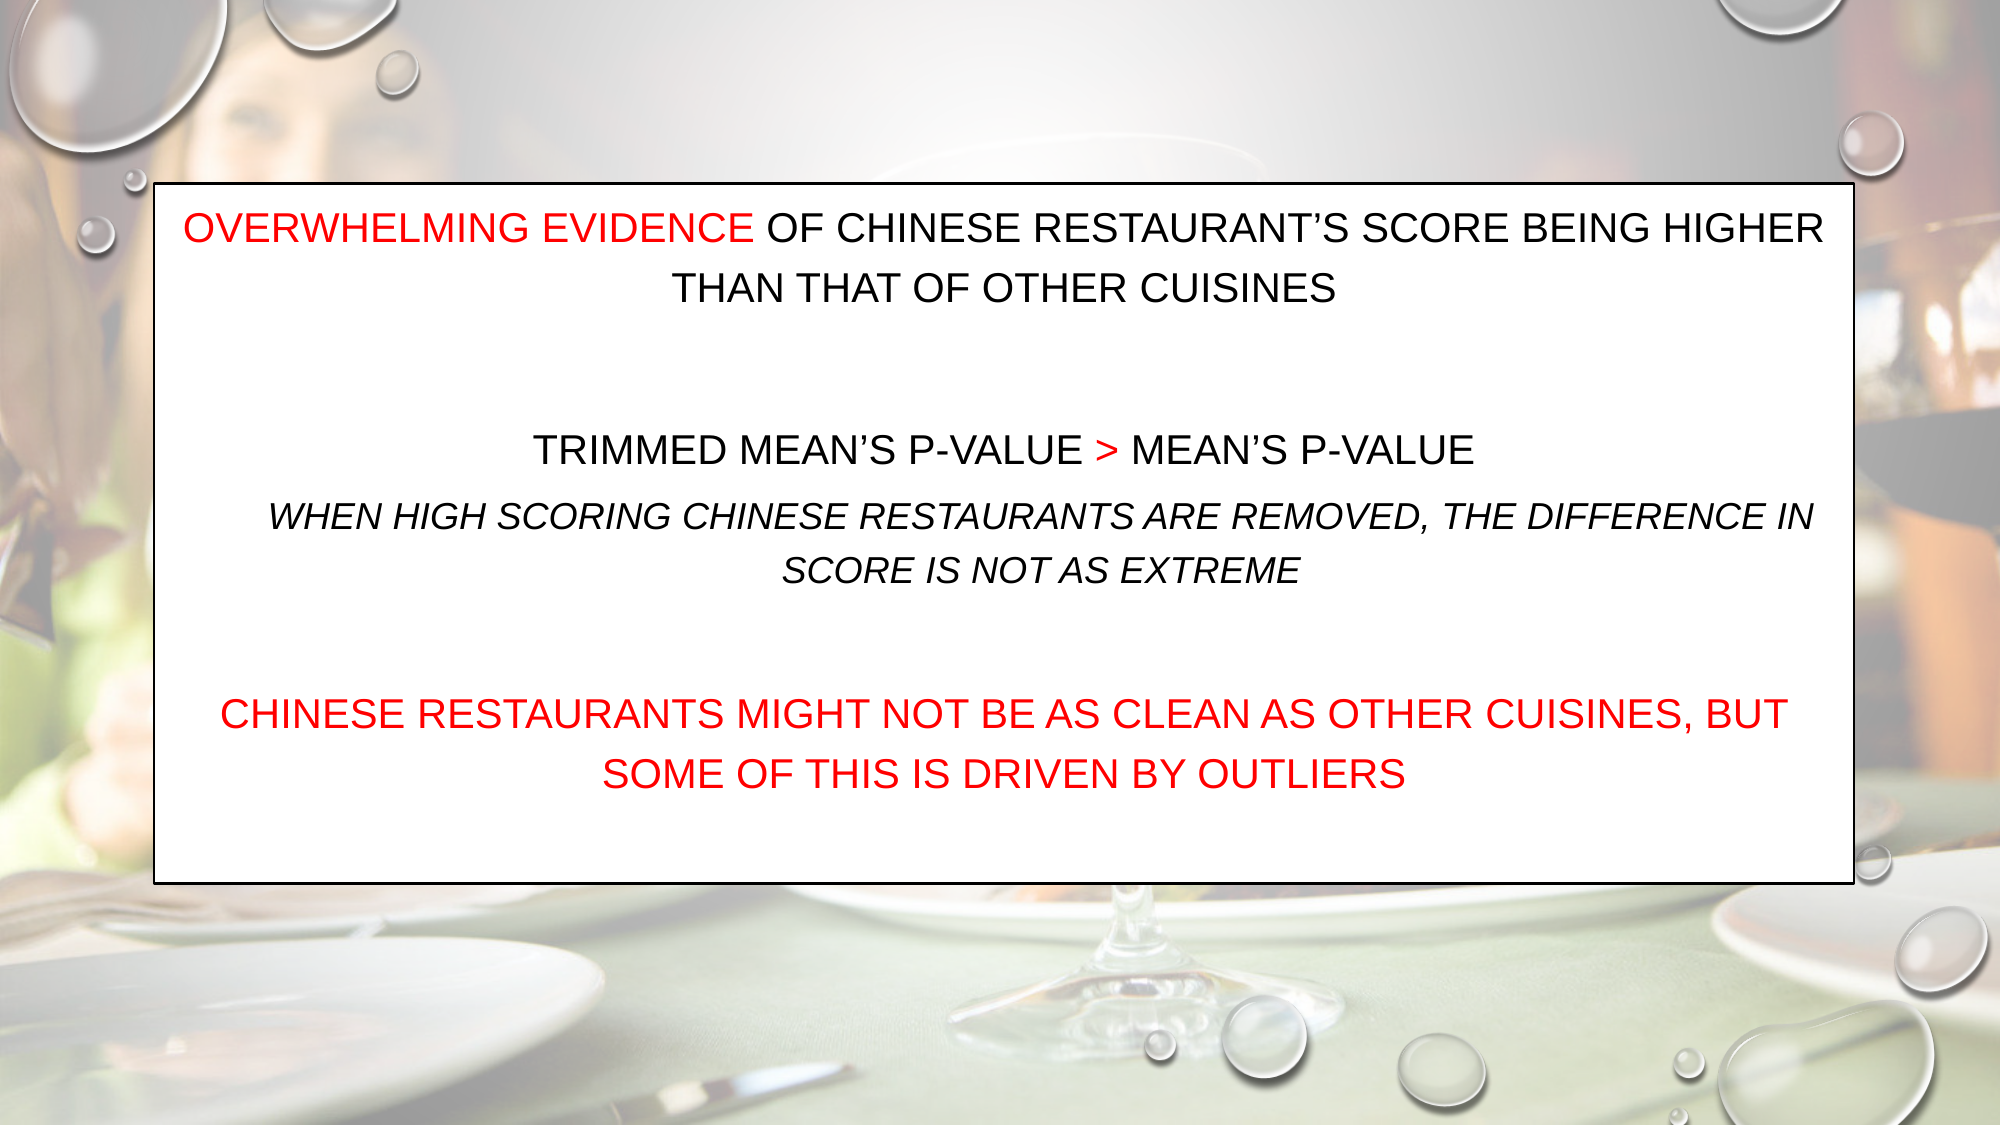

overwhelming evidence of Chinese Restaurant’s score being higher than that of other cuisines

trimmed mean’s P-value > mean’s P-Value
When high scoring Chinese restaurants are removed, the difference in score is not as extreme

Chinese Restaurants might not be as clean as other cuisines, but some of this is driven by outliers